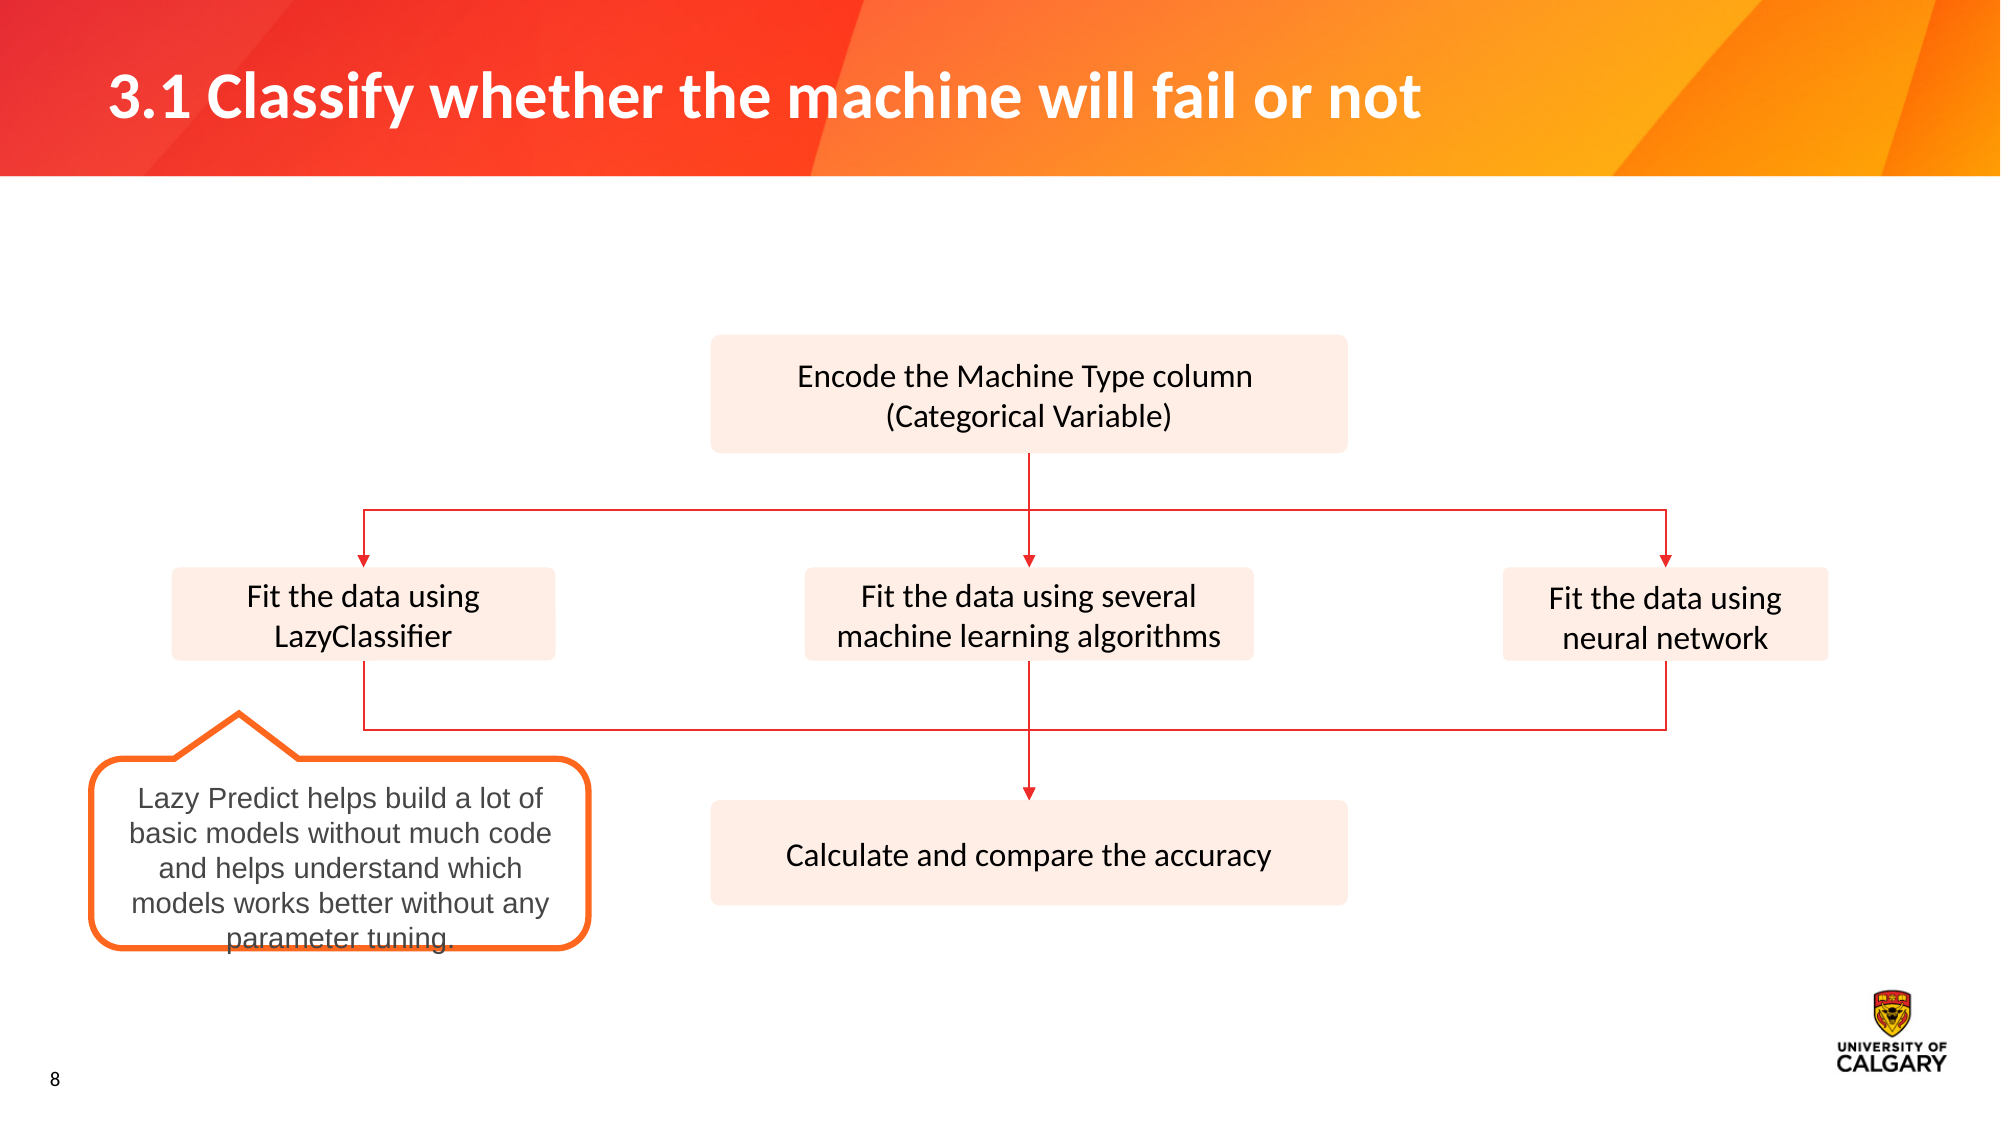

# 3.1 Classify whether the machine will fail or not
Encode the Machine Type column
(Categorical Variable)
Fit the data using neural network
Fit the data using several machine learning algorithms
Fit the data using LazyClassifier

Lazy Predict helps build a lot of basic models without much code and helps understand which models works better without any parameter tuning.
Calculate and compare the accuracy
8